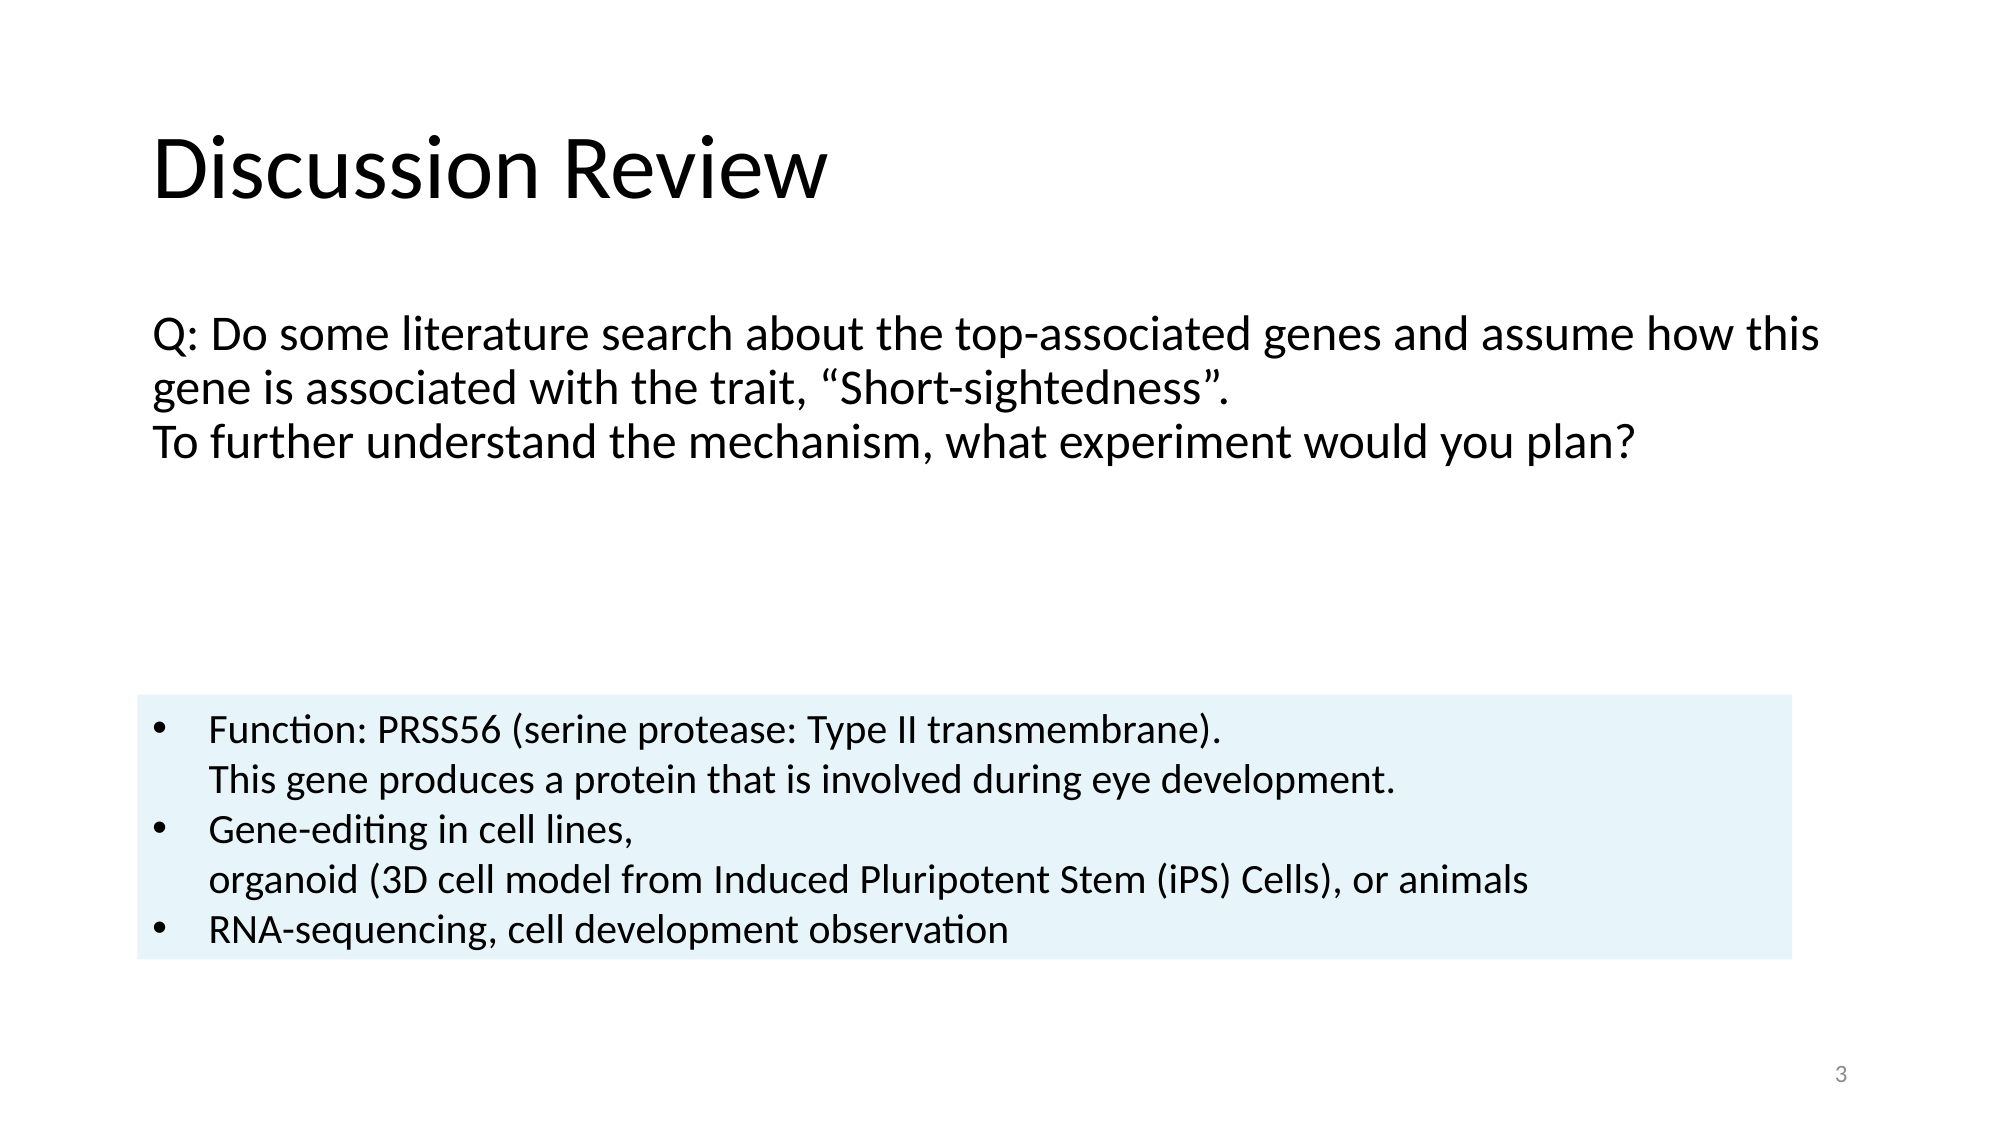

# Discussion Review
Q: Do some literature search about the top-associated genes and assume how this gene is associated with the trait, “Short-sightedness”.
To further understand the mechanism, what experiment would you plan?

Function: PRSS56 (serine protease: Type II transmembrane).
This gene produces a protein that is involved during eye development.
Gene-editing in cell lines,
organoid (3D cell model from Induced Pluripotent Stem (iPS) Cells), or animals
RNA-sequencing, cell development observation
3